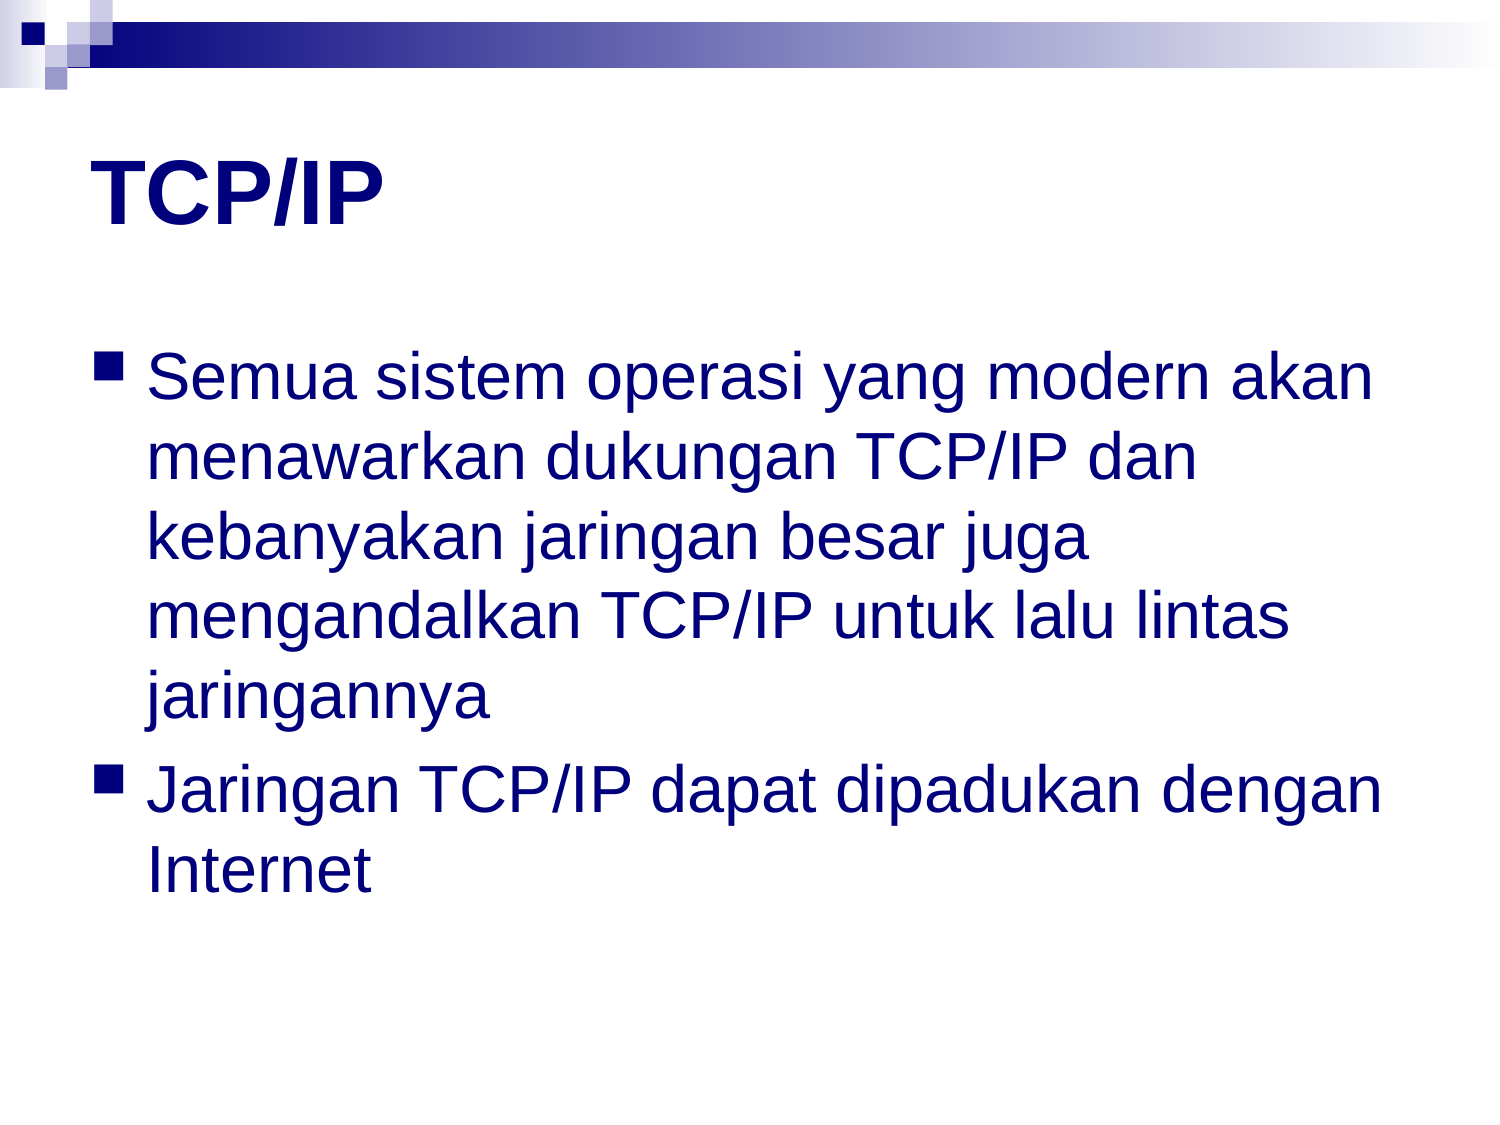

# TCP/IP
Semua sistem operasi yang modern akan menawarkan dukungan TCP/IP dan kebanyakan jaringan besar juga mengandalkan TCP/IP untuk lalu lintas jaringannya
Jaringan TCP/IP dapat dipadukan dengan Internet